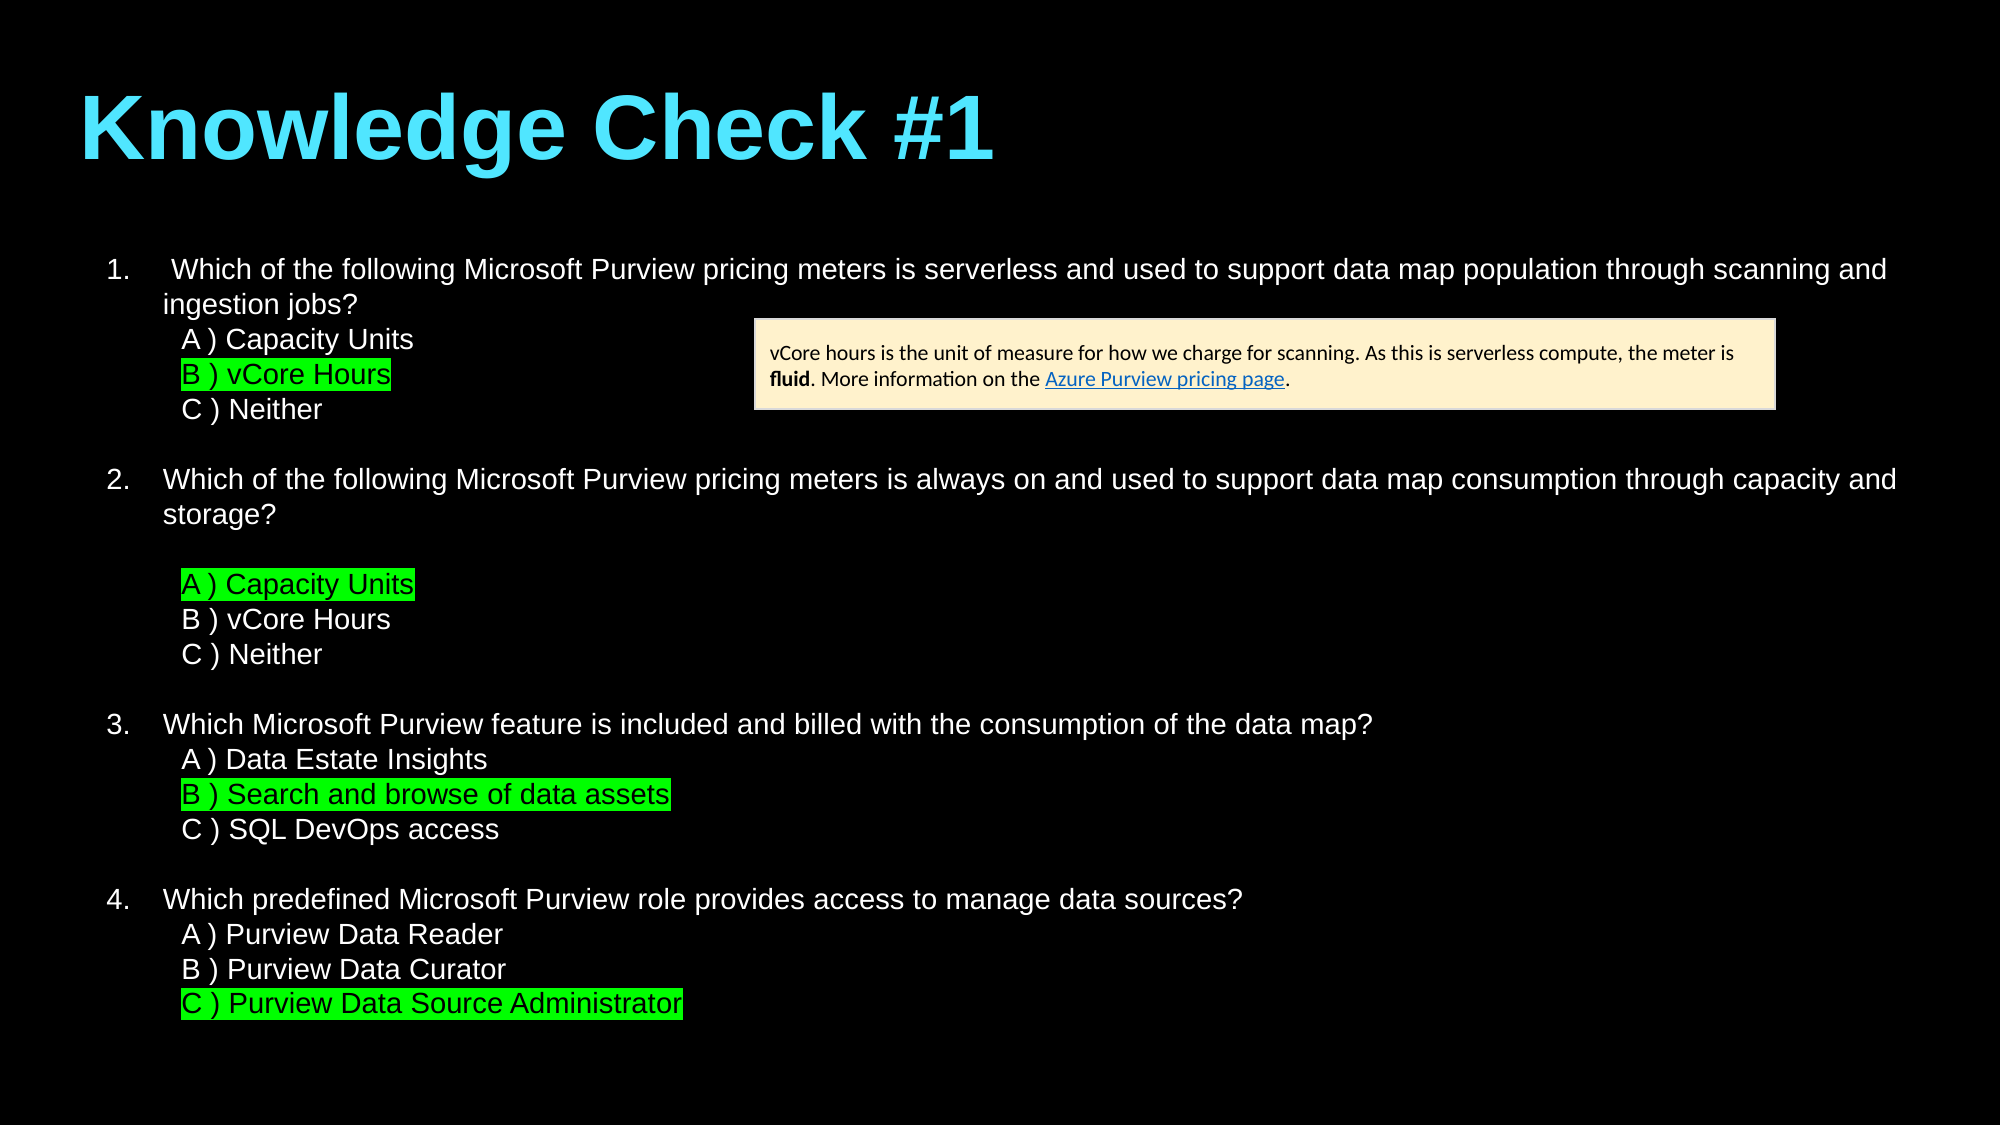

# Knowledge Check #1
 Which of the following Microsoft Purview pricing meters is serverless and used to support data map population through scanning and ingestion jobs?
A ) Capacity Units
B ) vCore Hours
C ) Neither

Which of the following Microsoft Purview pricing meters is always on and used to support data map consumption through capacity and storage?

A ) Capacity Units
B ) vCore Hours
C ) Neither

Which Microsoft Purview feature is included and billed with the consumption of the data map?
A ) Data Estate Insights
B ) Search and browse of data assets
C ) SQL DevOps access

Which predefined Microsoft Purview role provides access to manage data sources?
A ) Purview Data Reader
B ) Purview Data Curator
C ) Purview Data Source Administrator
vCore hours is the unit of measure for how we charge for scanning. As this is serverless compute, the meter is fluid. More information on the Azure Purview pricing page.